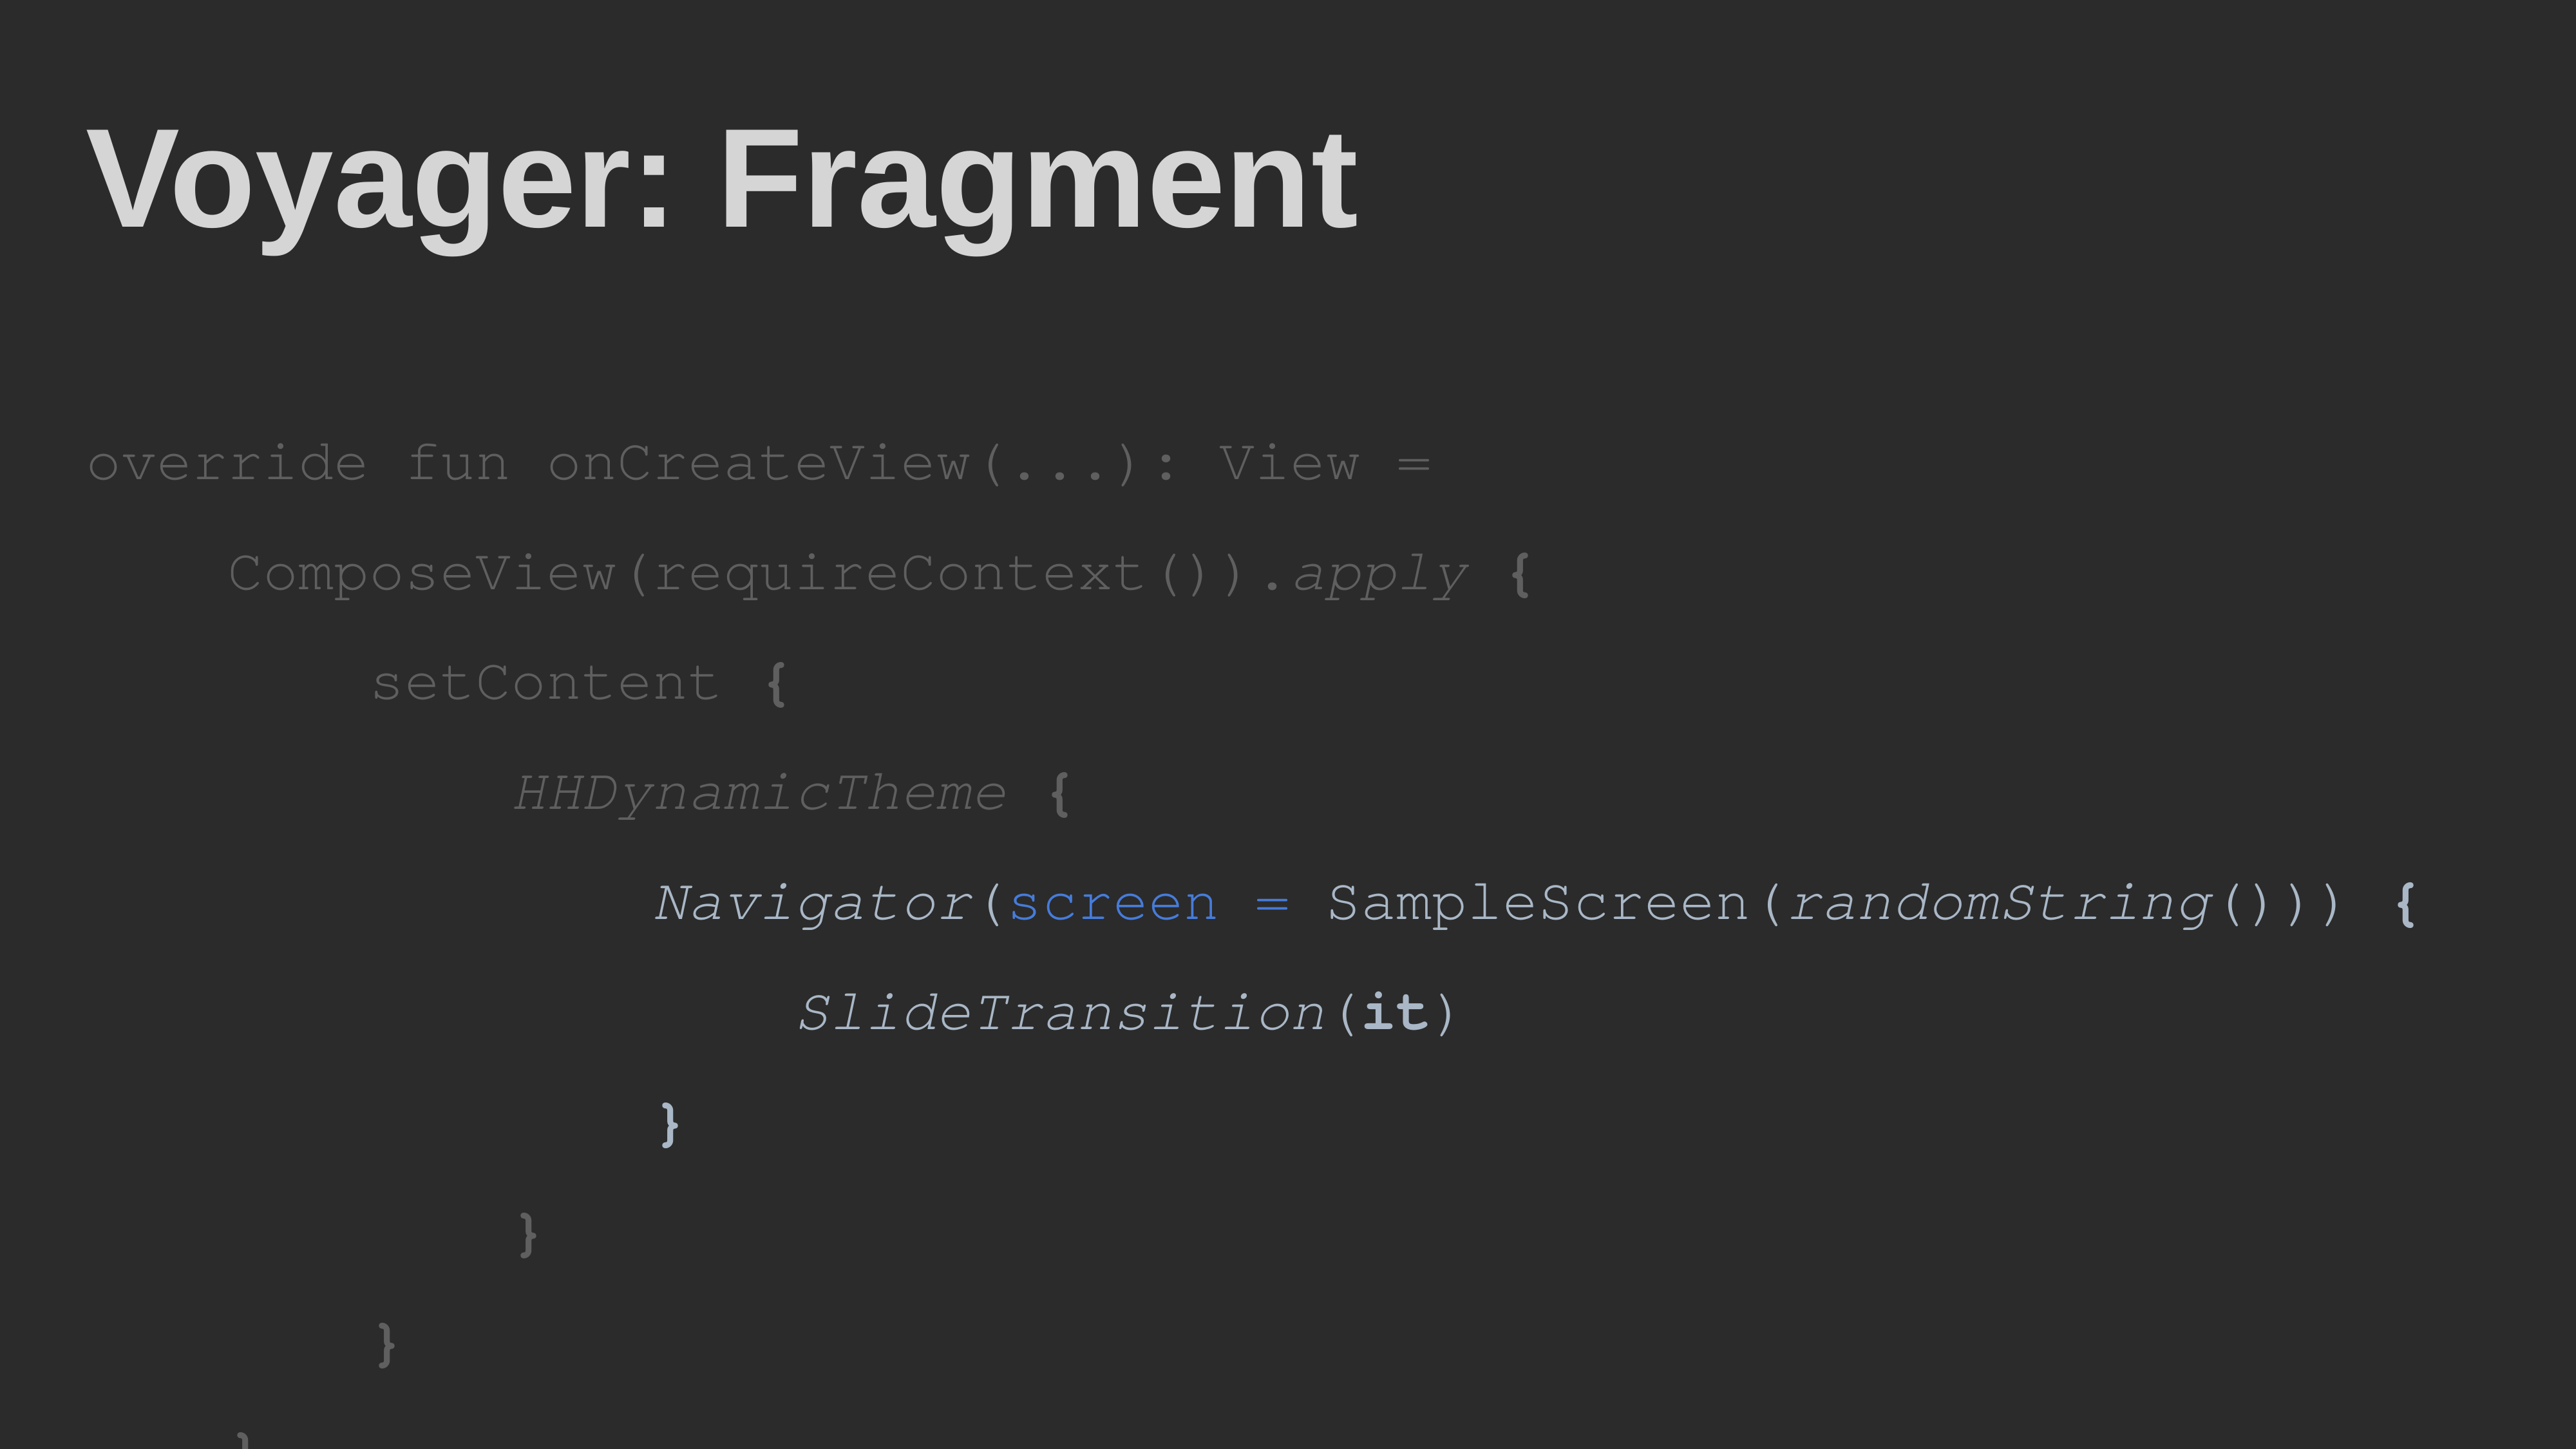

Voyager: Fragment
override fun onCreateView(...): View =
    ComposeView(requireContext()).apply {
        setContent {
            HHDynamicTheme {
                Navigator(screen = SampleScreen(randomString())) {
                    SlideTransition(it)
                }
            }
        }
    }
120